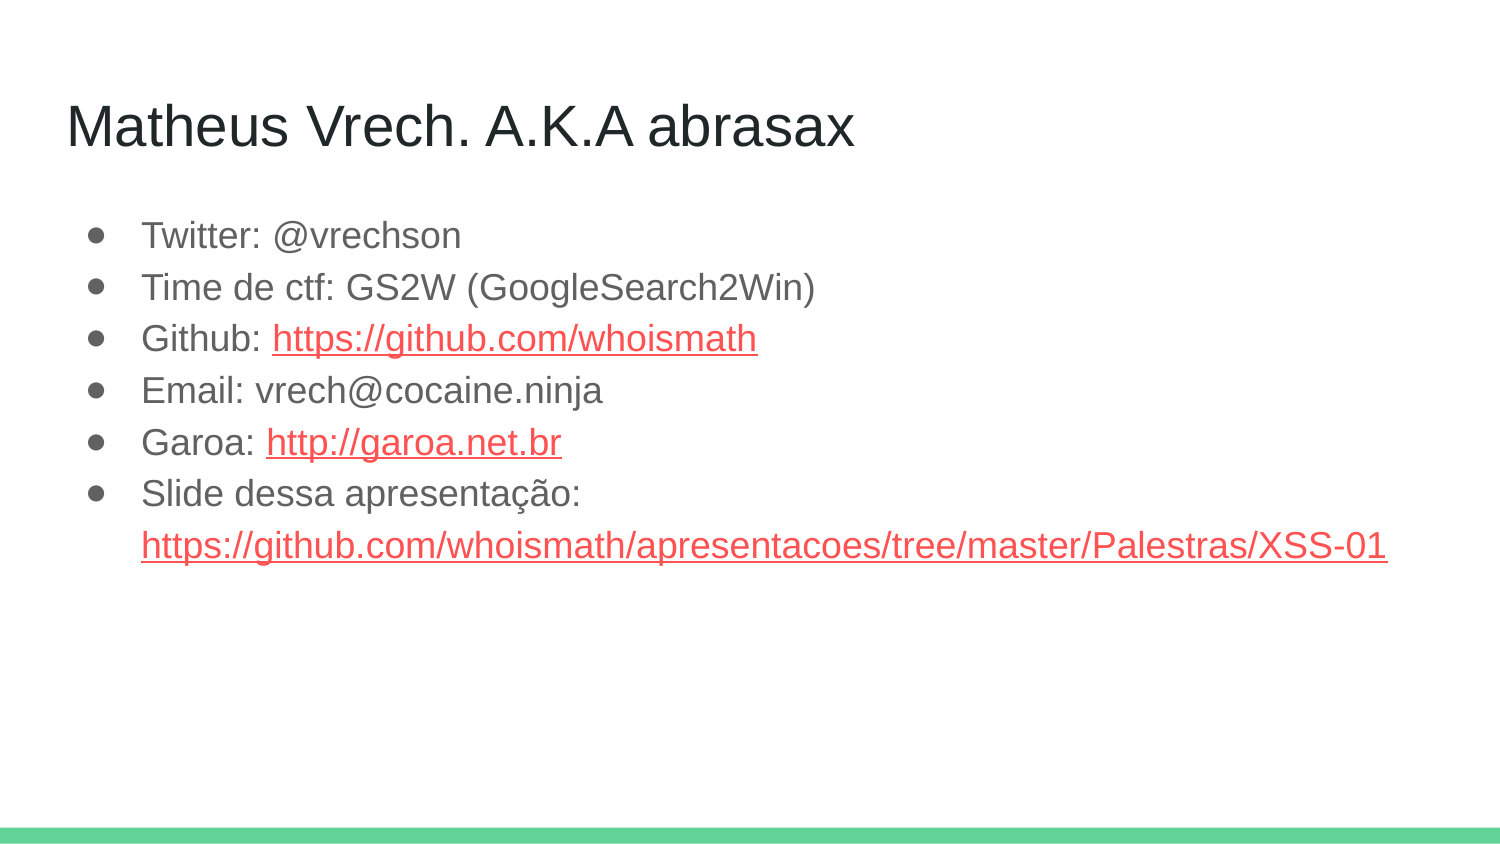

# Matheus Vrech. A.K.A abrasax
Twitter: @vrechson
Time de ctf: GS2W (GoogleSearch2Win)
Github: https://github.com/whoismath
Email: vrech@cocaine.ninja
Garoa: http://garoa.net.br
Slide dessa apresentação: https://github.com/whoismath/apresentacoes/tree/master/Palestras/XSS-01